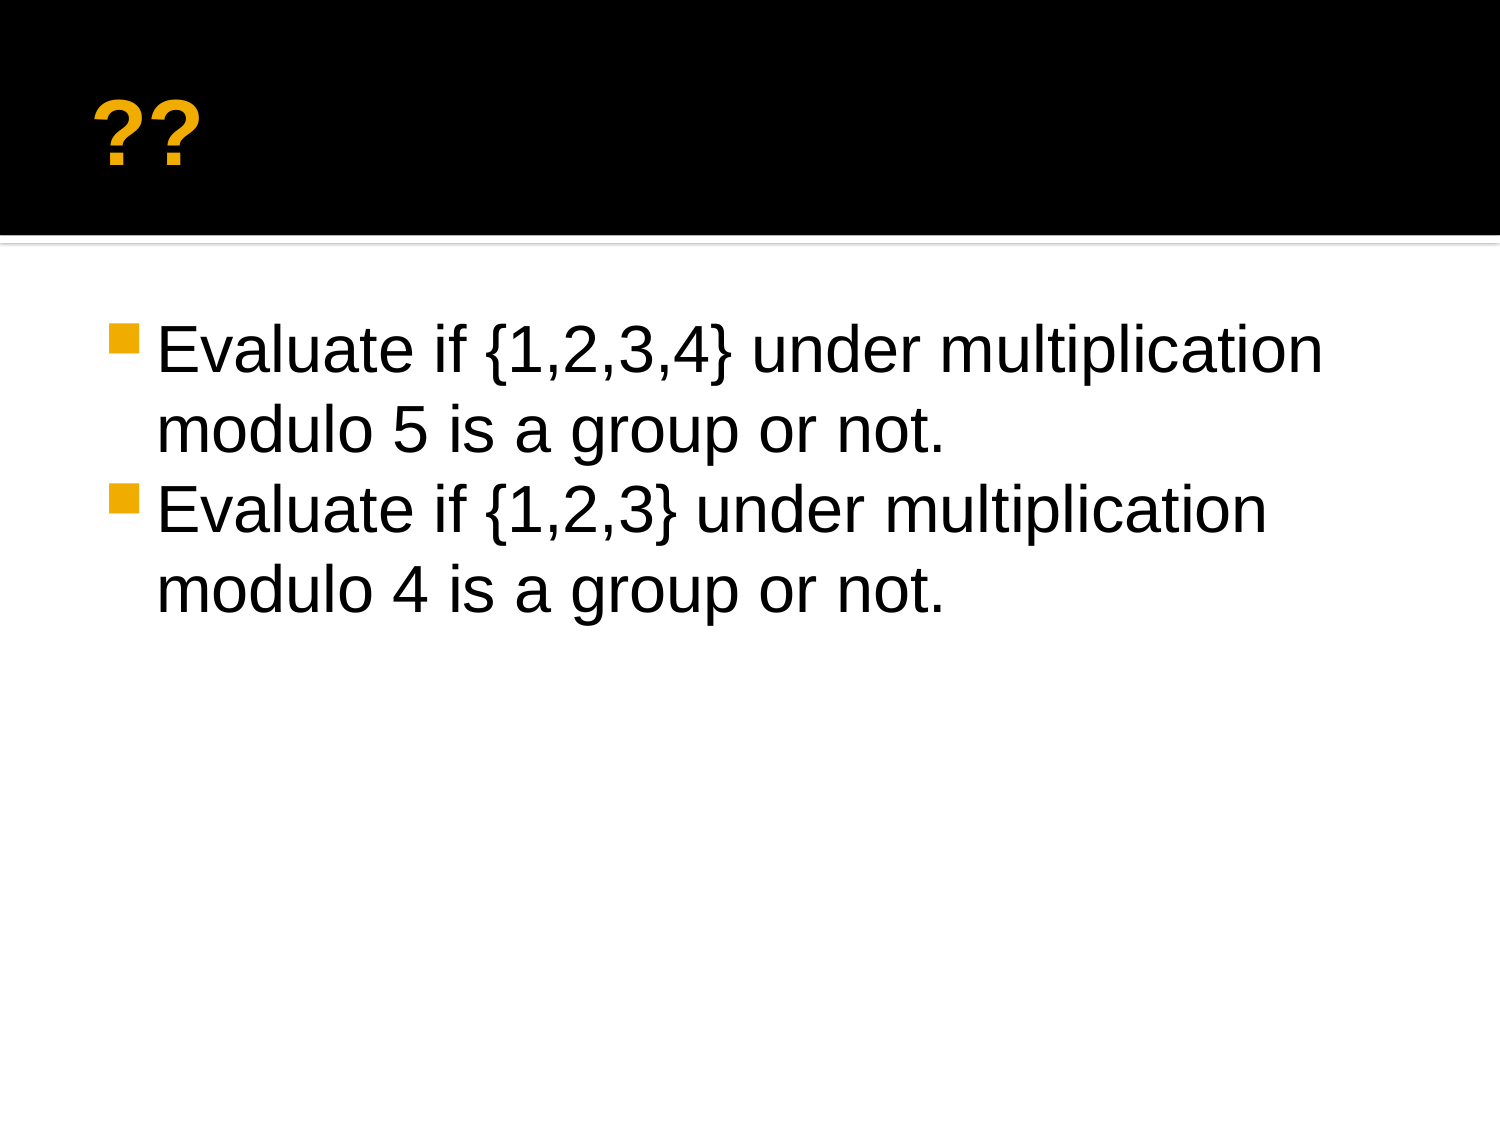

# ??
Evaluate if {1,2,3,4} under multiplication modulo 5 is a group or not.
Evaluate if {1,2,3} under multiplication modulo 4 is a group or not.